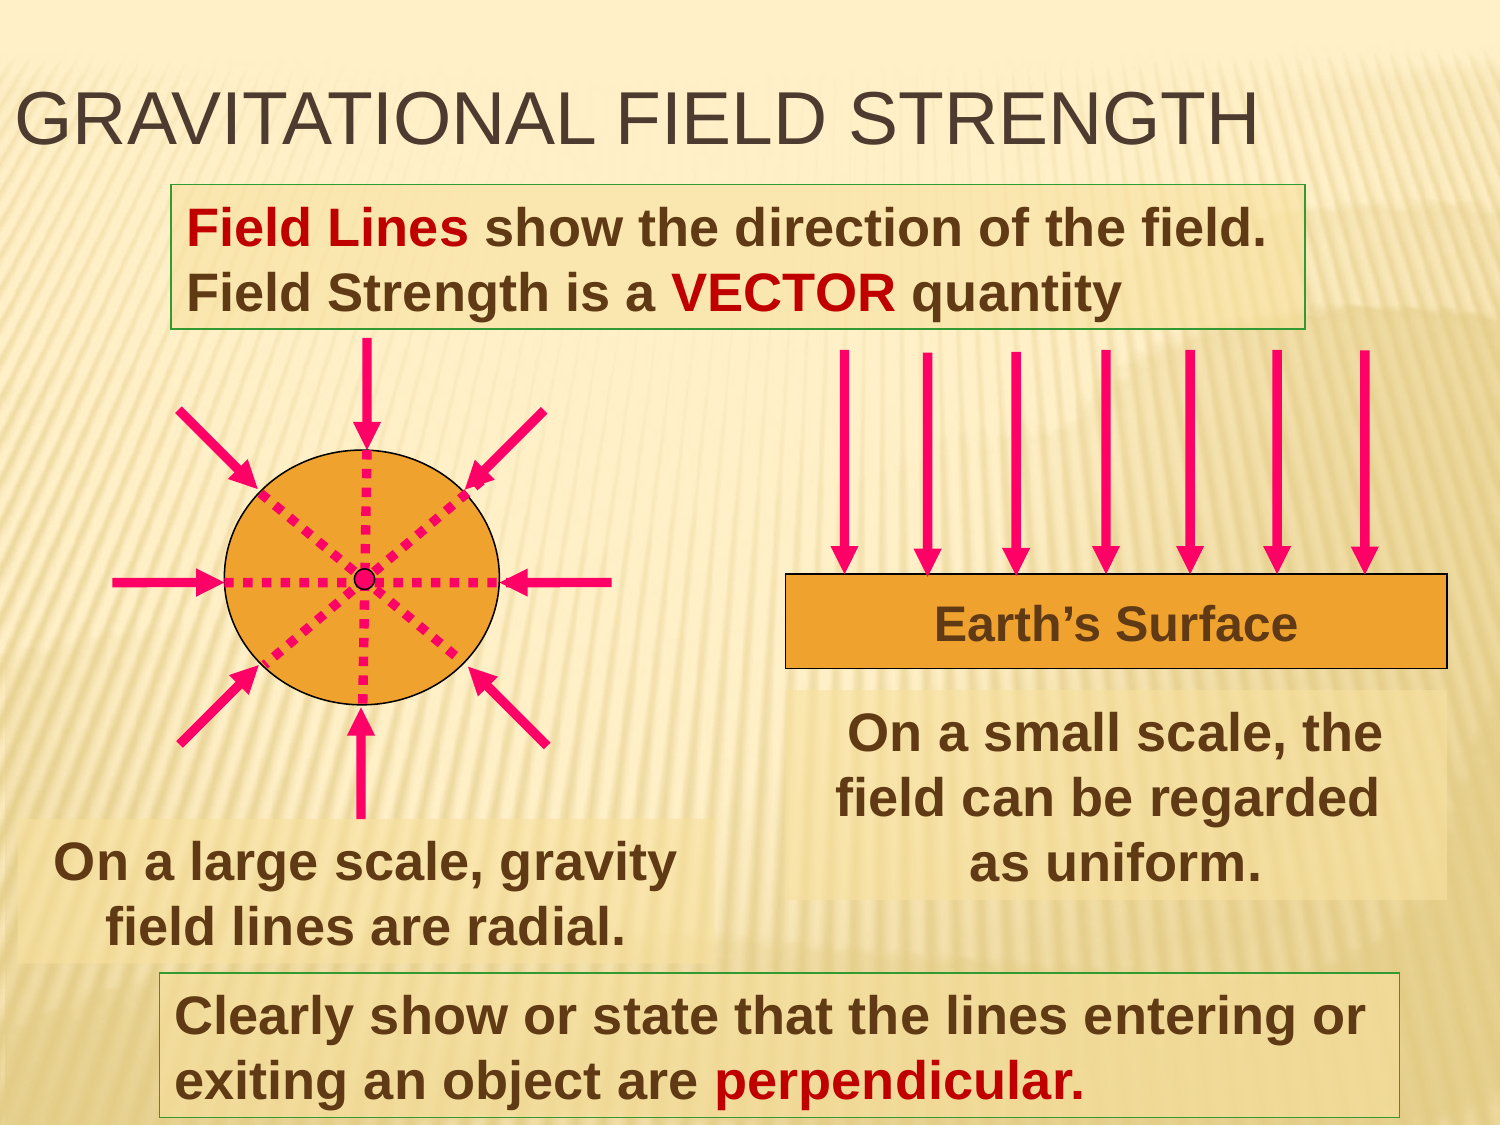

Gravitational Field Strength
Field Lines show the direction of the field. Field Strength is a VECTOR quantity

Earth’s Surface
On a small scale, the field can be regarded  as uniform.
On a large scale, gravity field lines are radial.
Clearly show or state that the lines entering or exiting an object are perpendicular.